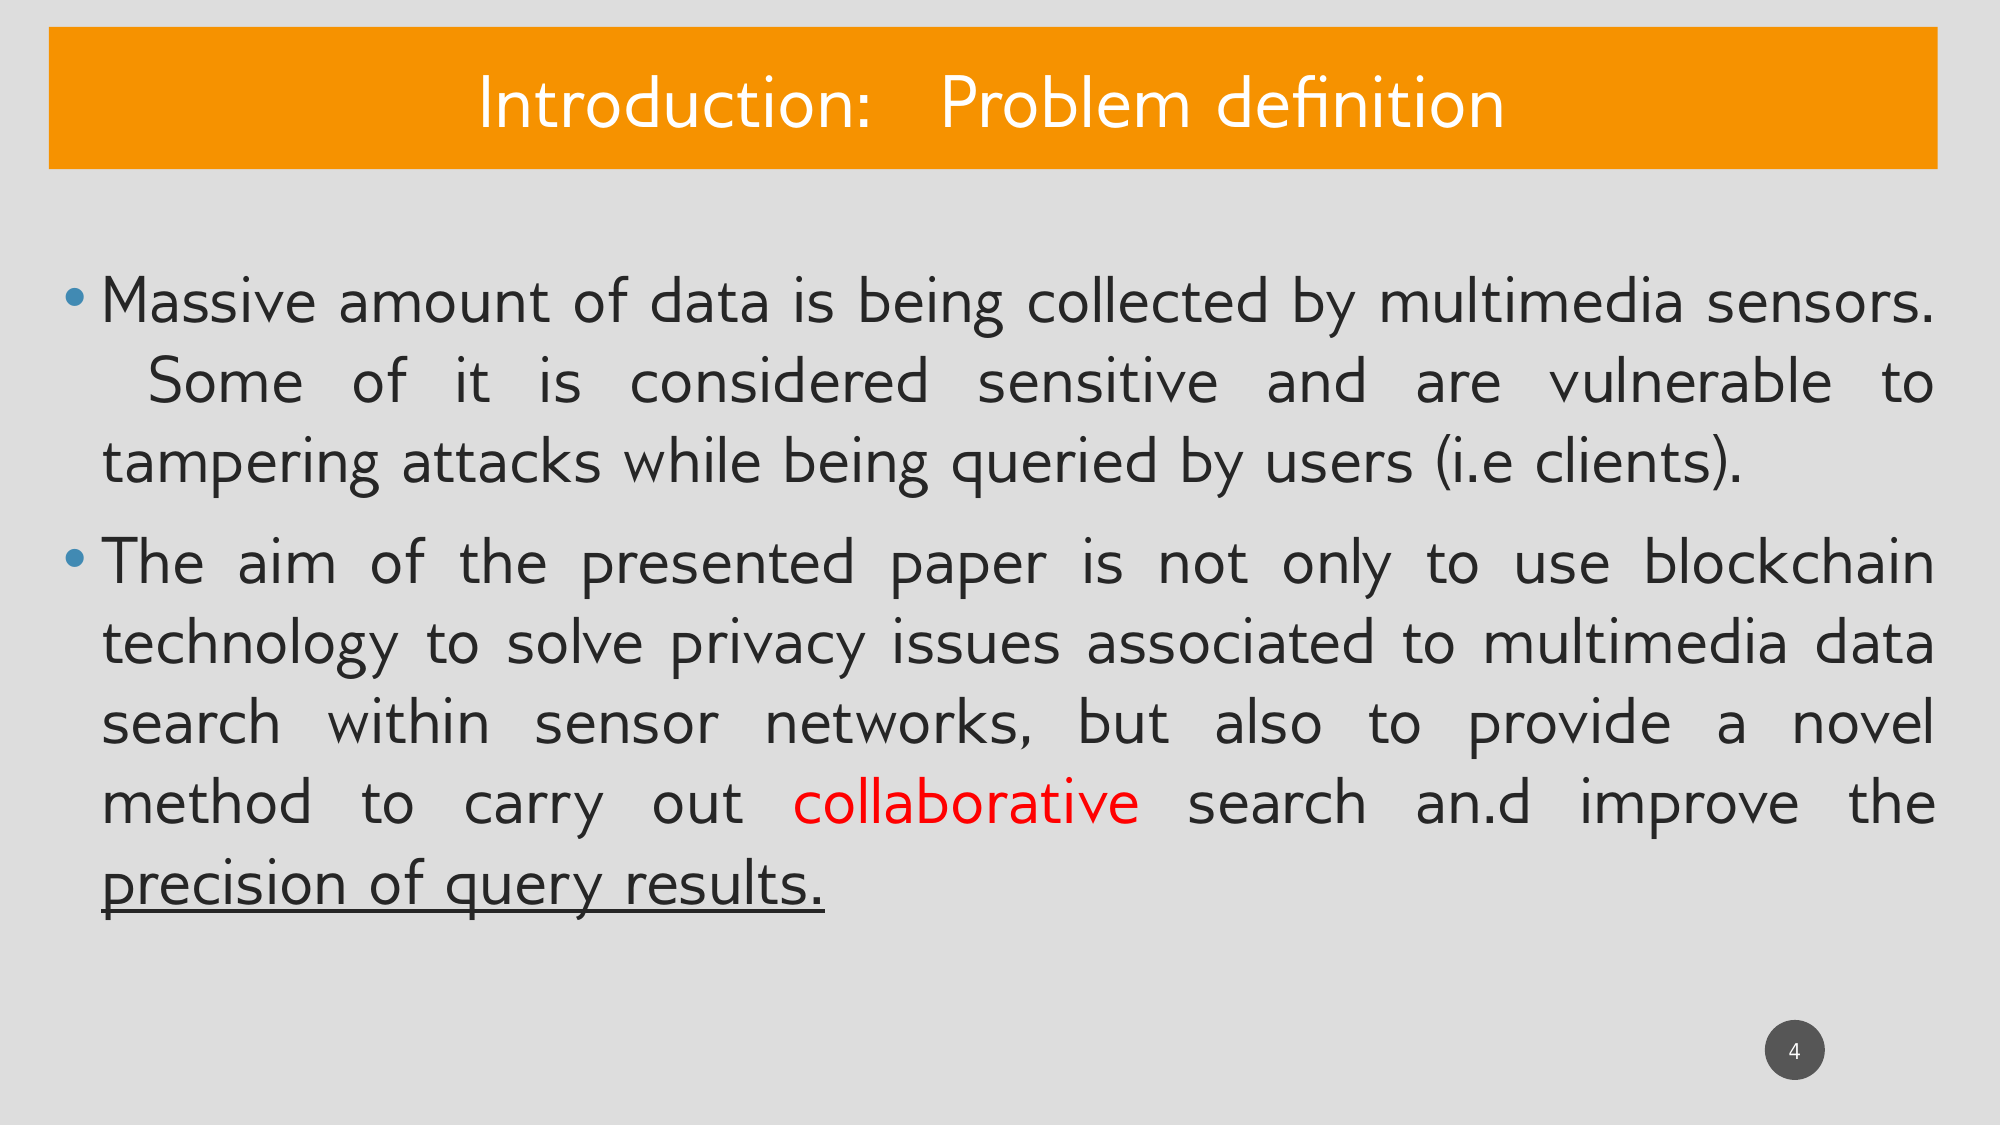

Introduction:   Problem definition
Massive amount of data is being collected by multimedia sensors.  Some of it is considered sensitive and are vulnerable to tampering attacks while being queried by users (i.e clients).
The aim of the presented paper is not only to use blockchain technology to solve privacy issues associated to multimedia data search within sensor networks, but also to provide a novel method to carry out collaborative search an.d improve the precision of query results.
4